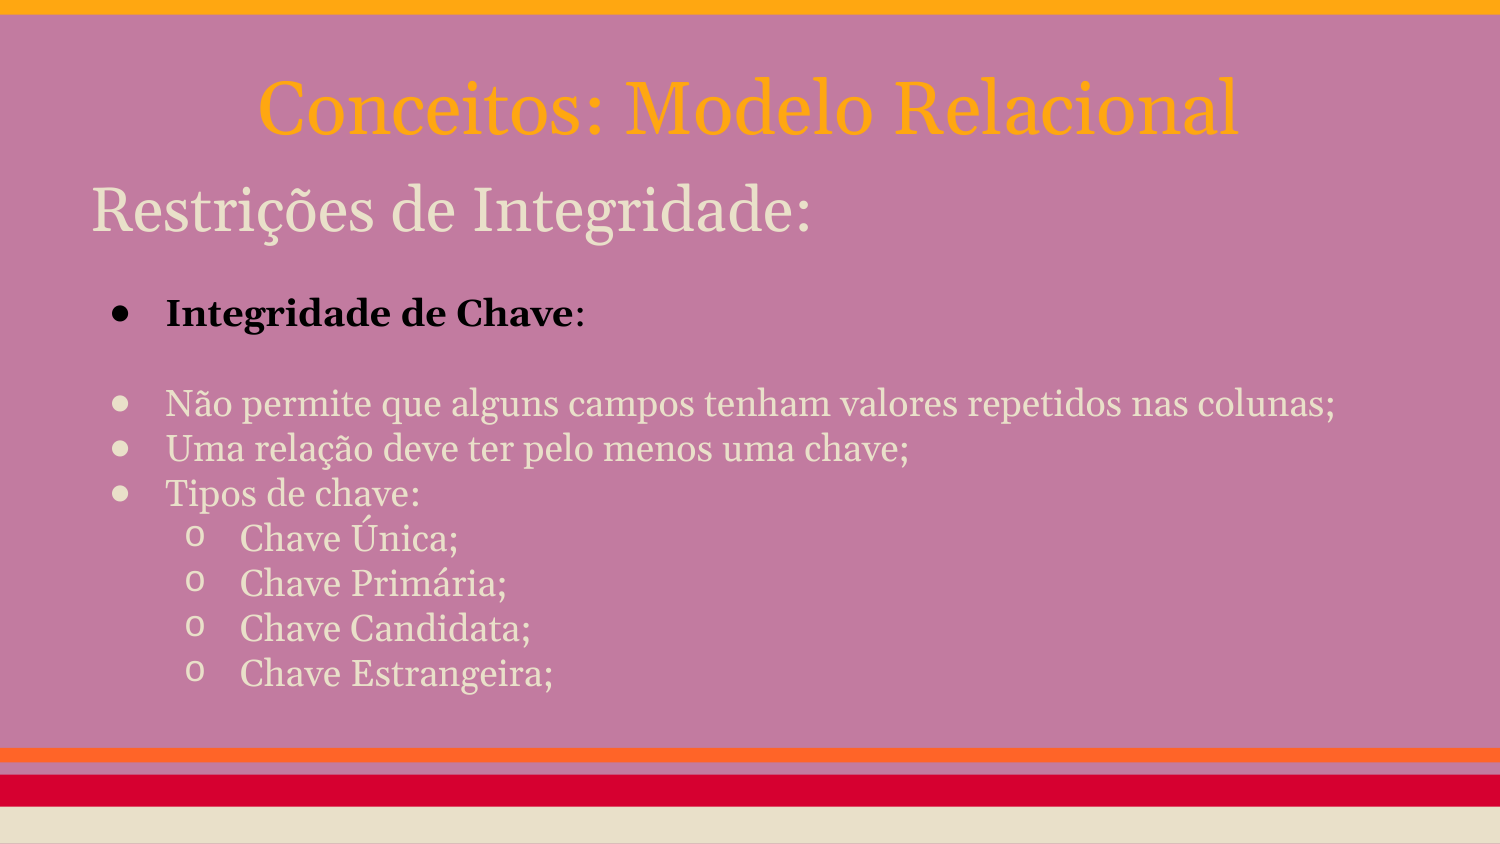

# Conceitos: Modelo Relacional
Restrições de Integridade:

Integridade de Chave:

Não permite que alguns campos tenham valores repetidos nas colunas;
Uma relação deve ter pelo menos uma chave;
Tipos de chave:
Chave Única;
Chave Primária;
Chave Candidata;
Chave Estrangeira;